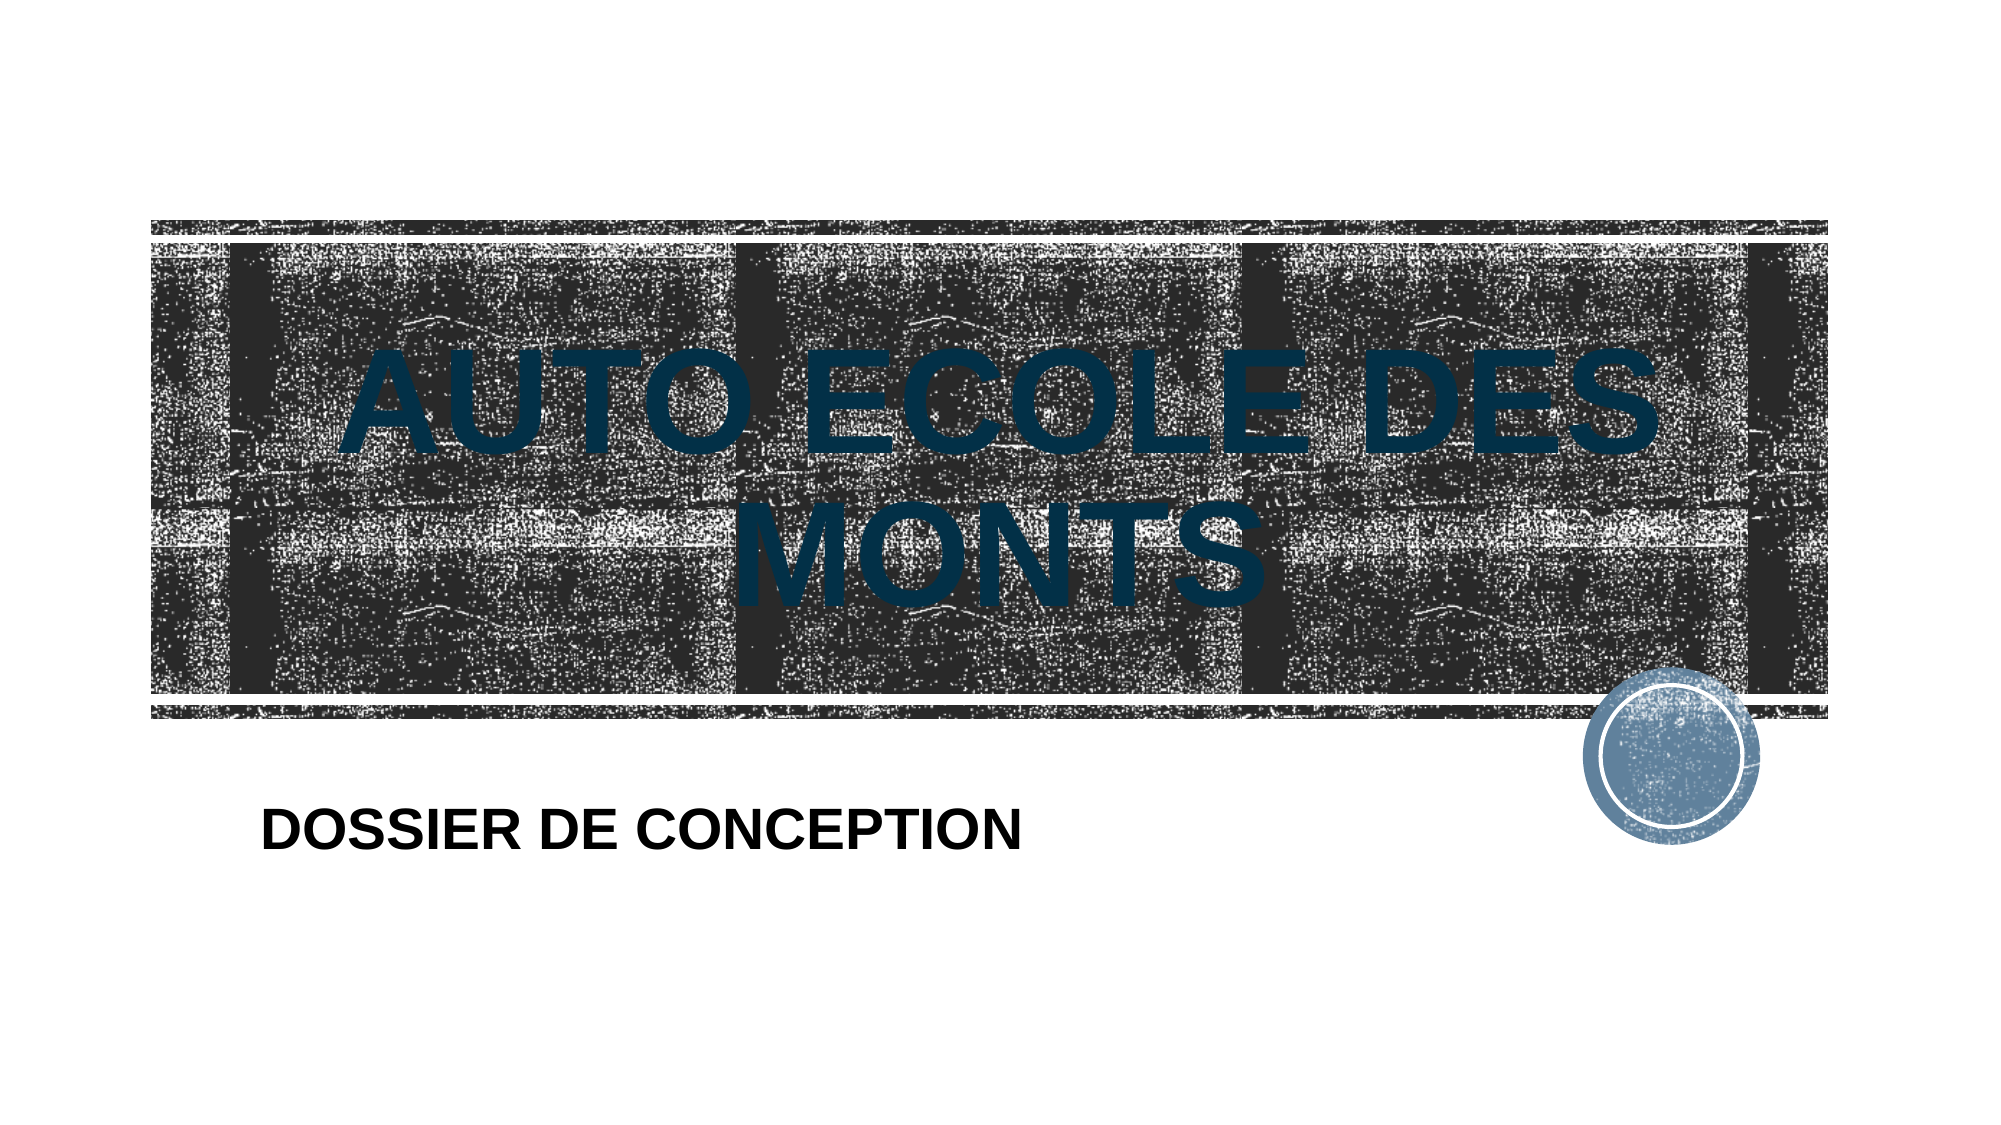

# AUTO ECOLE DES MONTS
DOSSIER DE CONCEPTION